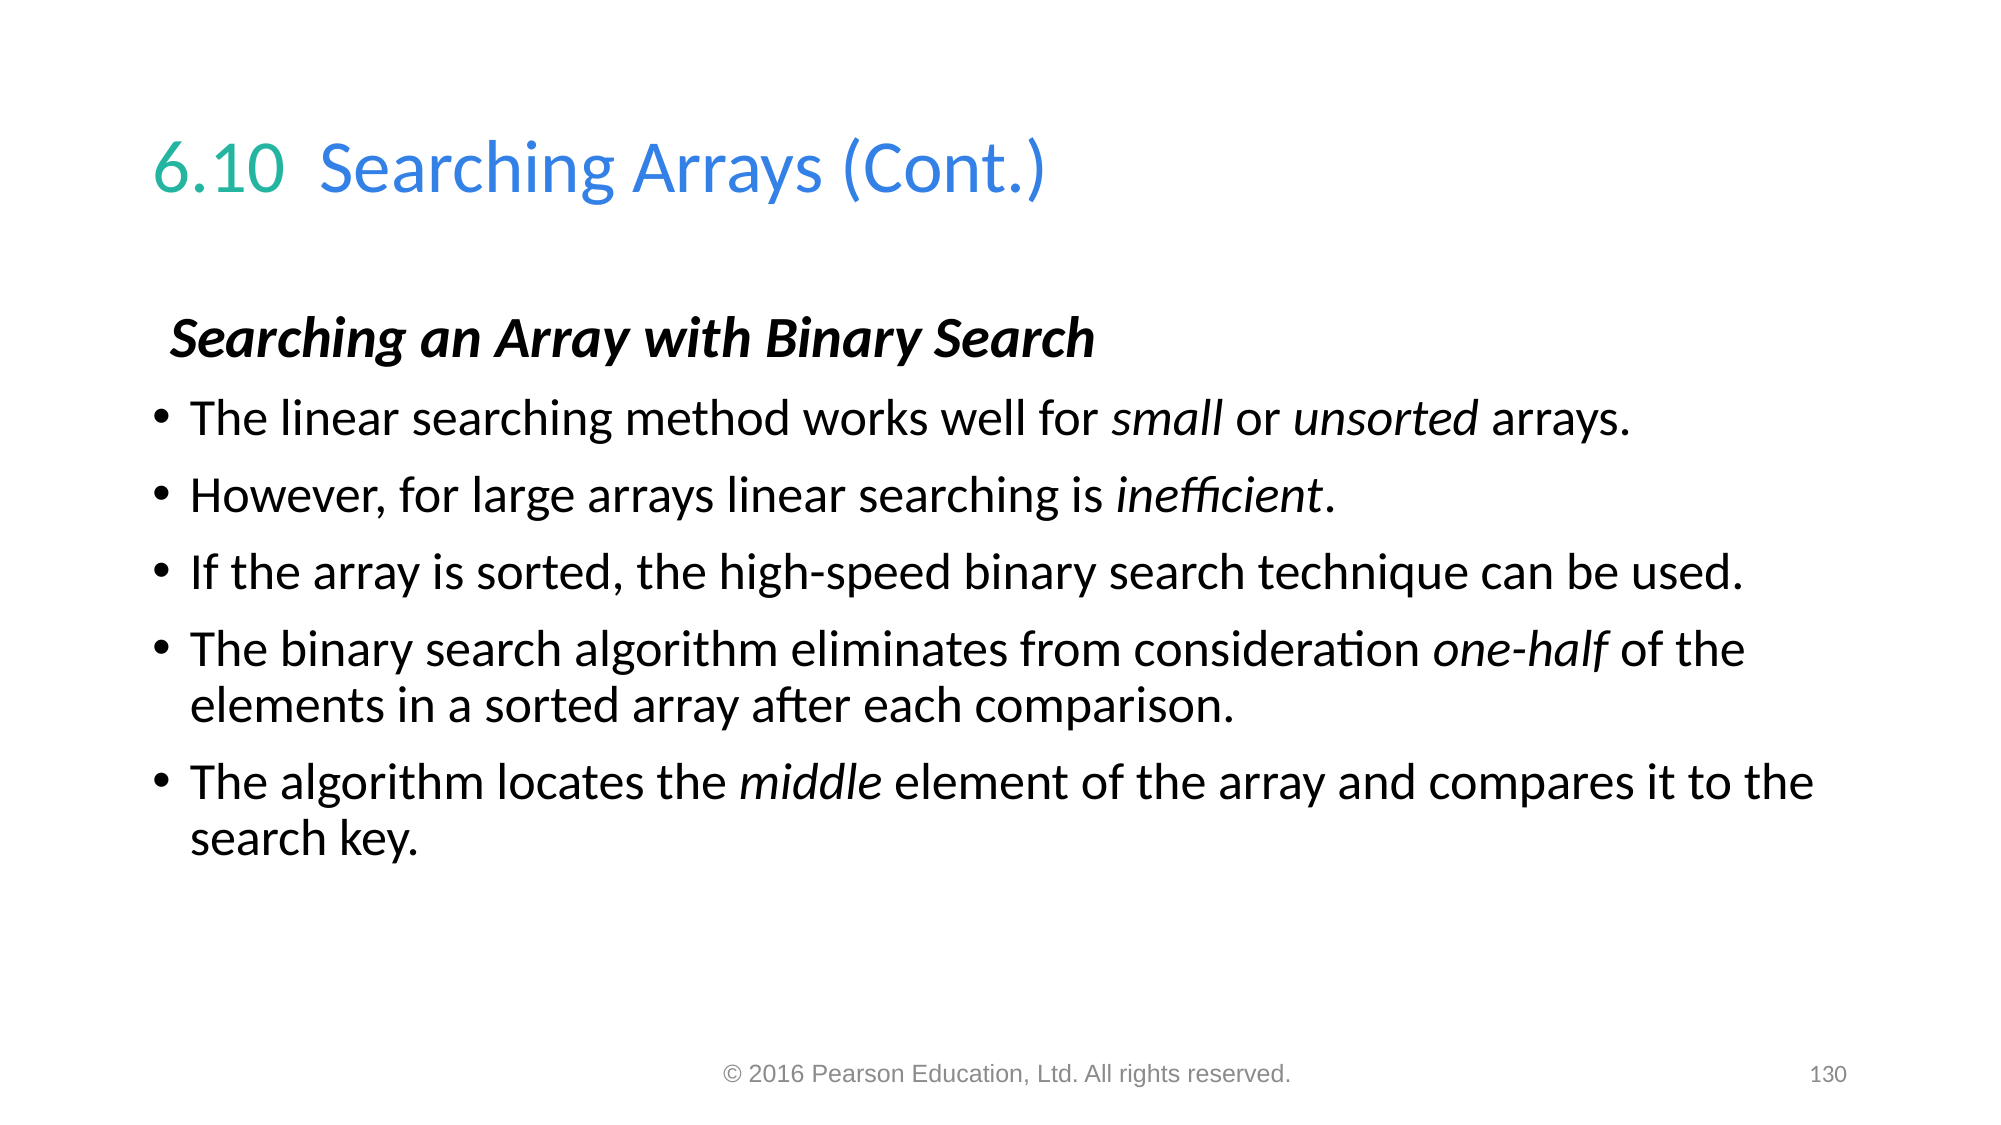

# 6.10  Searching Arrays (Cont.)
Searching an Array with Binary Search
The linear searching method works well for small or unsorted arrays.
However, for large arrays linear searching is inefficient.
If the array is sorted, the high-speed binary search technique can be used.
The binary search algorithm eliminates from consideration one-half of the elements in a sorted array after each comparison.
The algorithm locates the middle element of the array and compares it to the search key.
130
© 2016 Pearson Education, Ltd. All rights reserved.